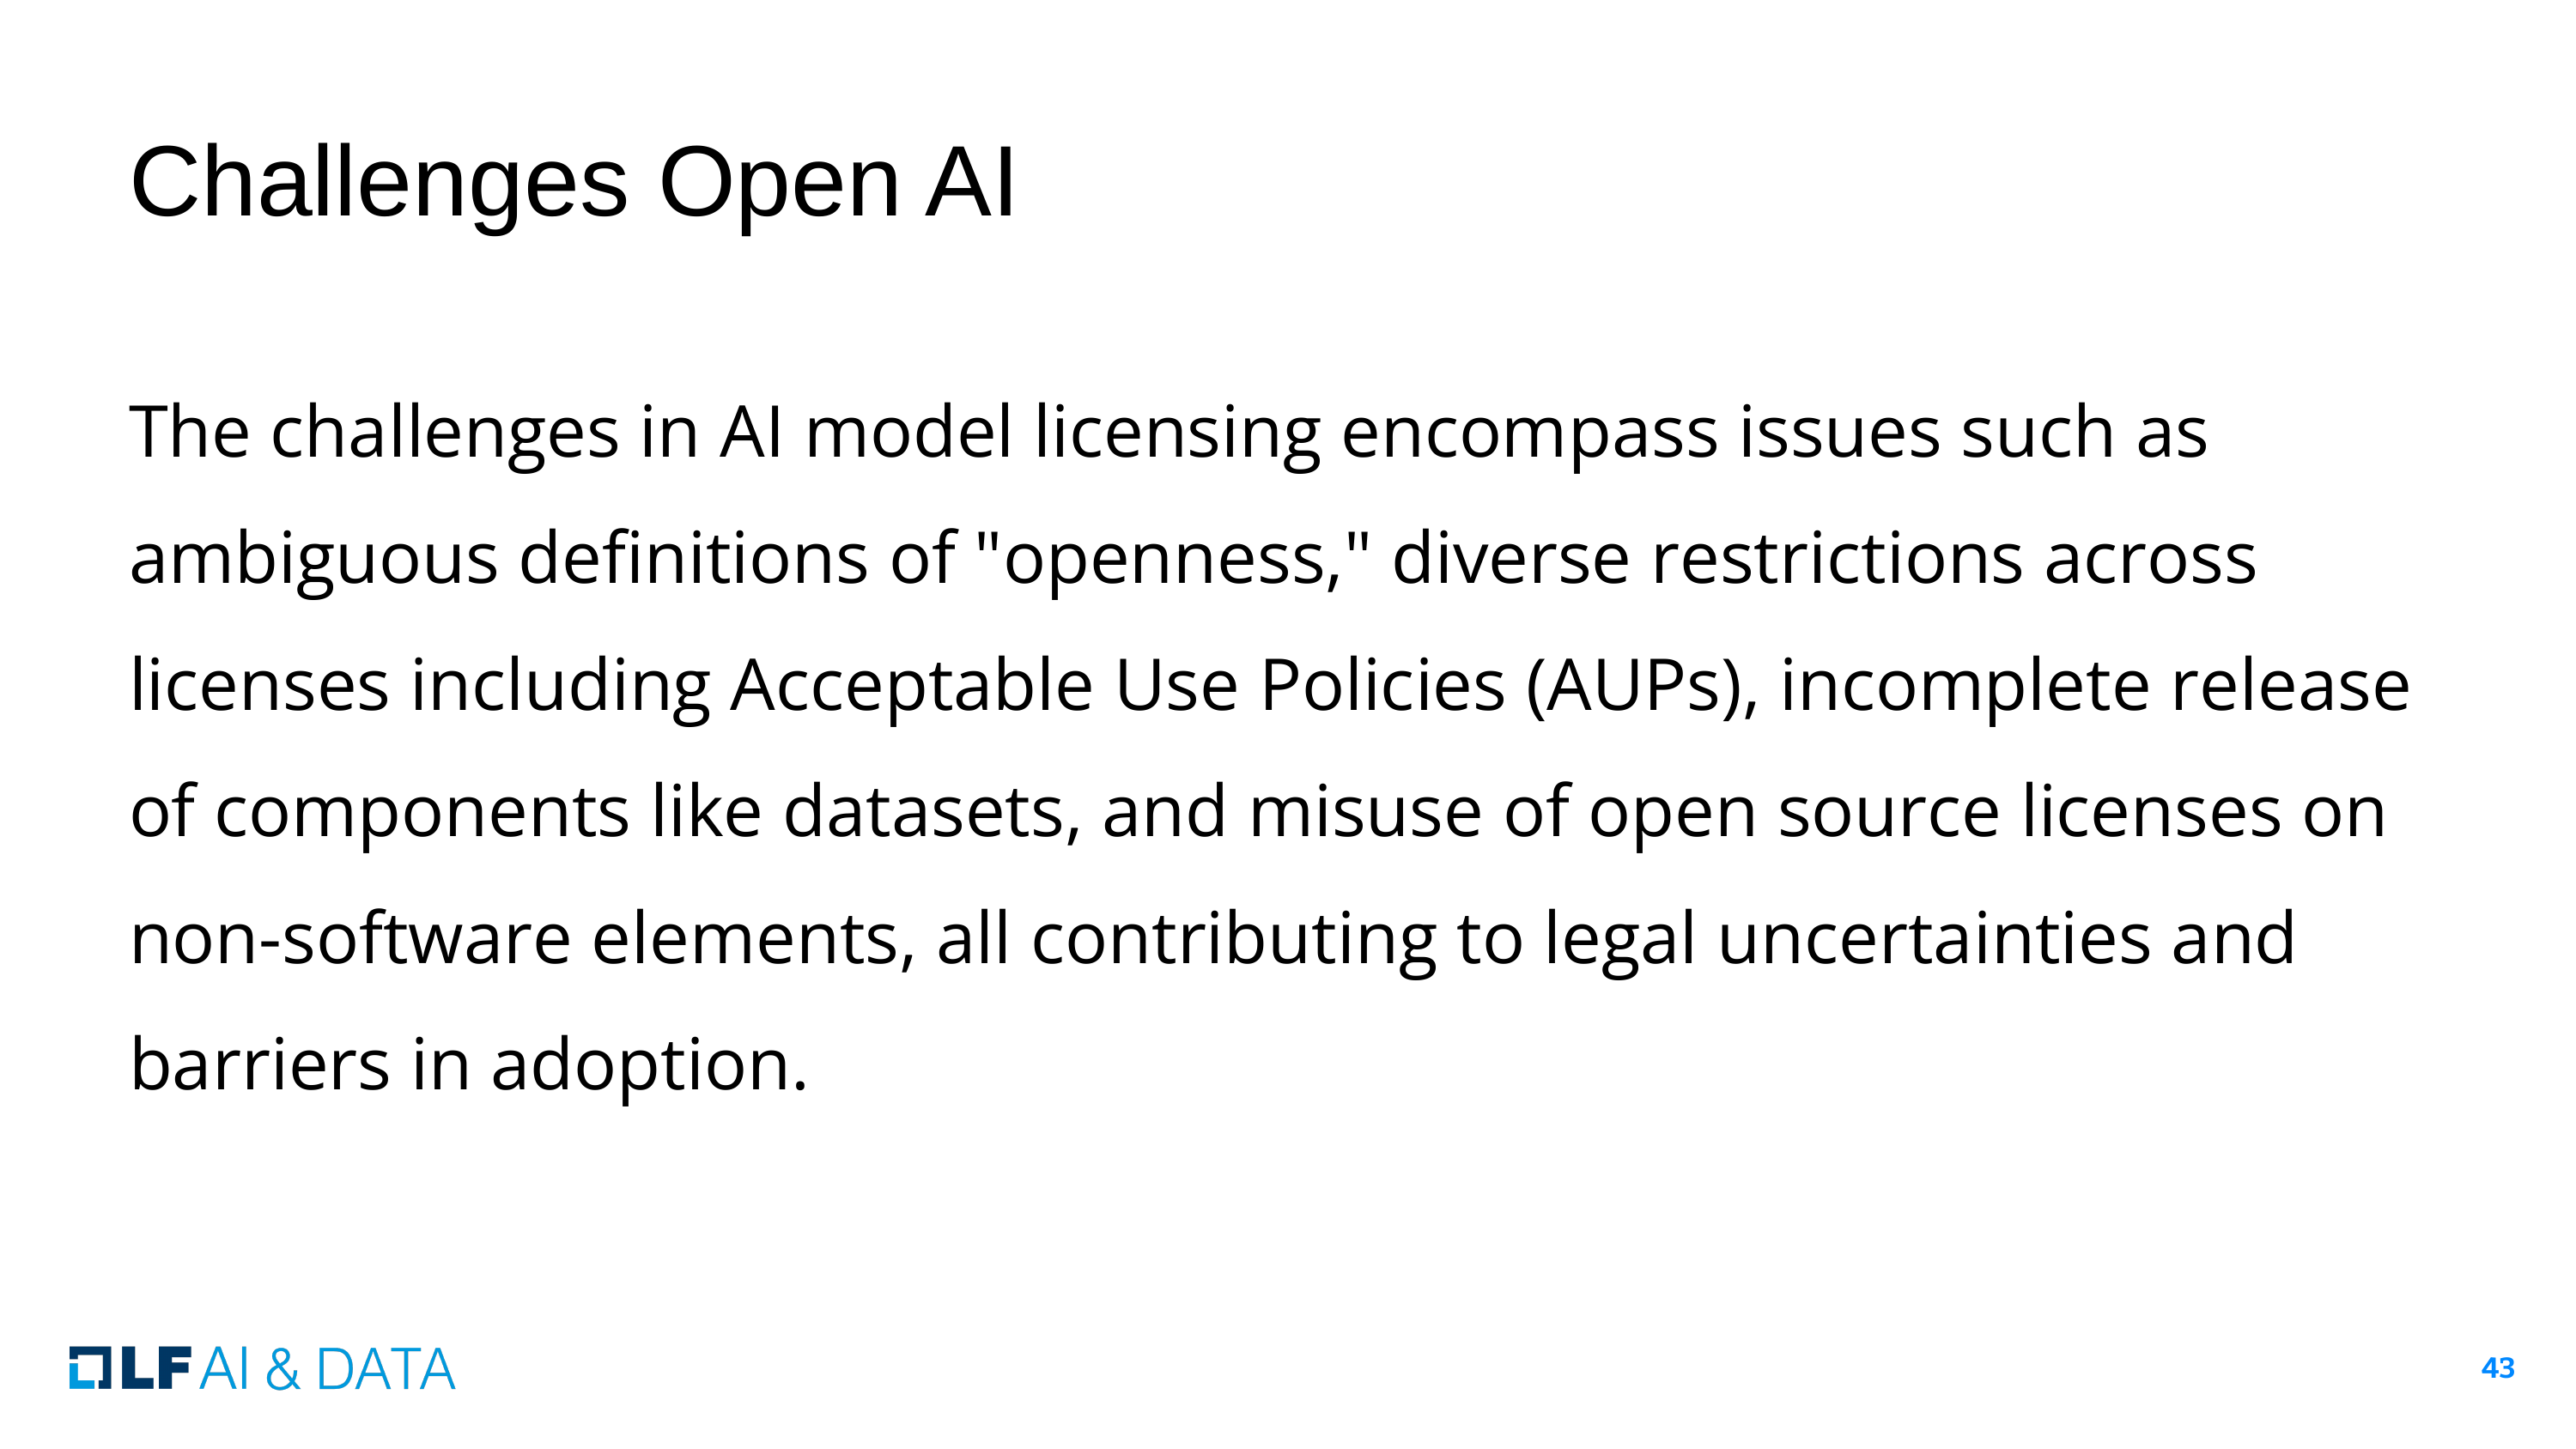

# Challenges Open AI
The challenges in AI model licensing encompass issues such as ambiguous definitions of "openness," diverse restrictions across licenses including Acceptable Use Policies (AUPs), incomplete release of components like datasets, and misuse of open source licenses on non-software elements, all contributing to legal uncertainties and barriers in adoption.
43